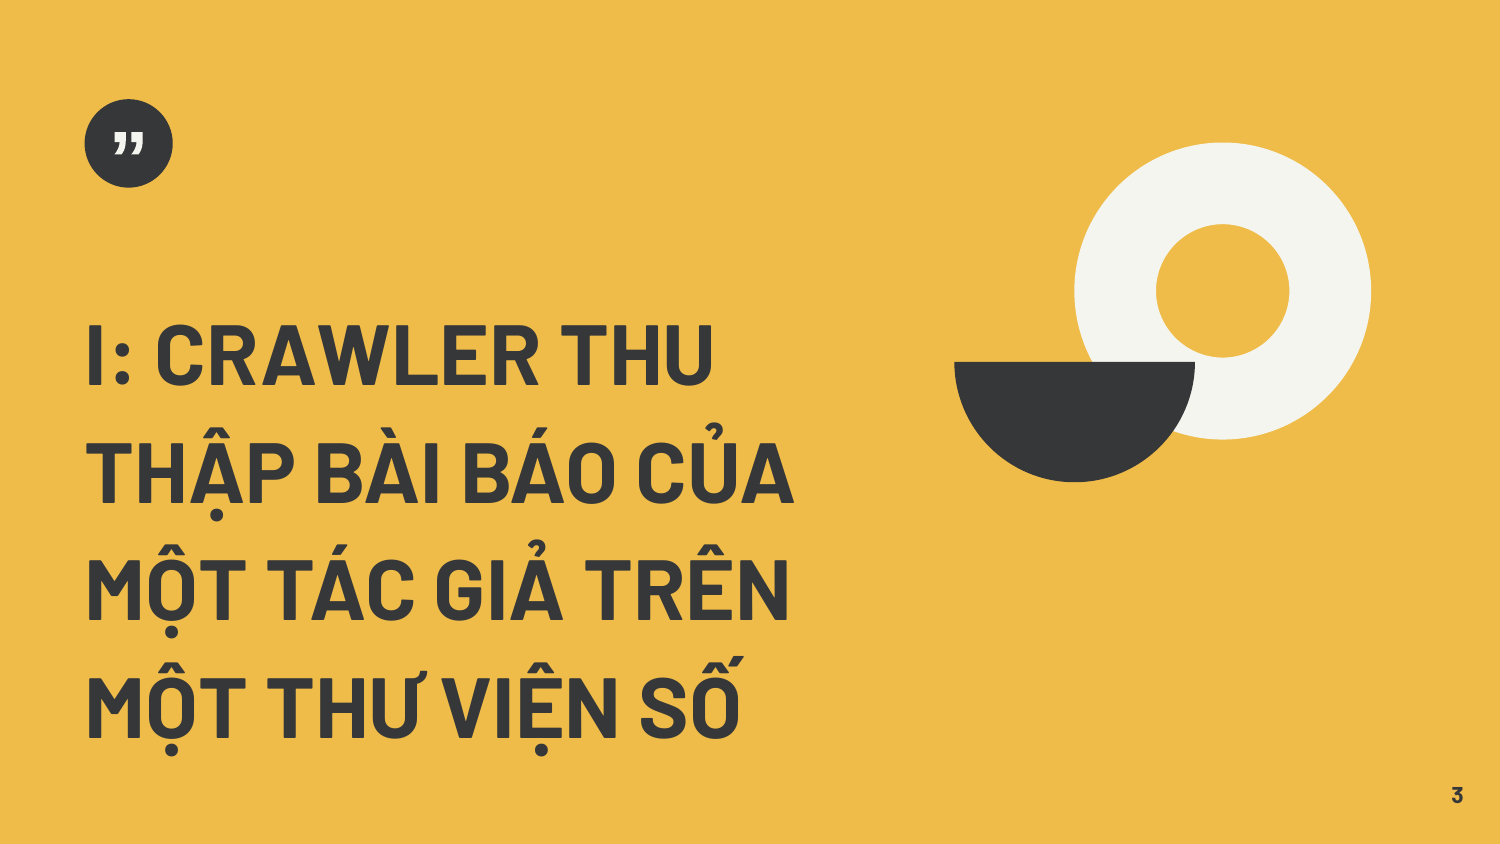

I: CRAWLER THU THẬP BÀI BÁO CỦA MỘT TÁC GIẢ TRÊN MỘT THƯ VIỆN SỐ
3